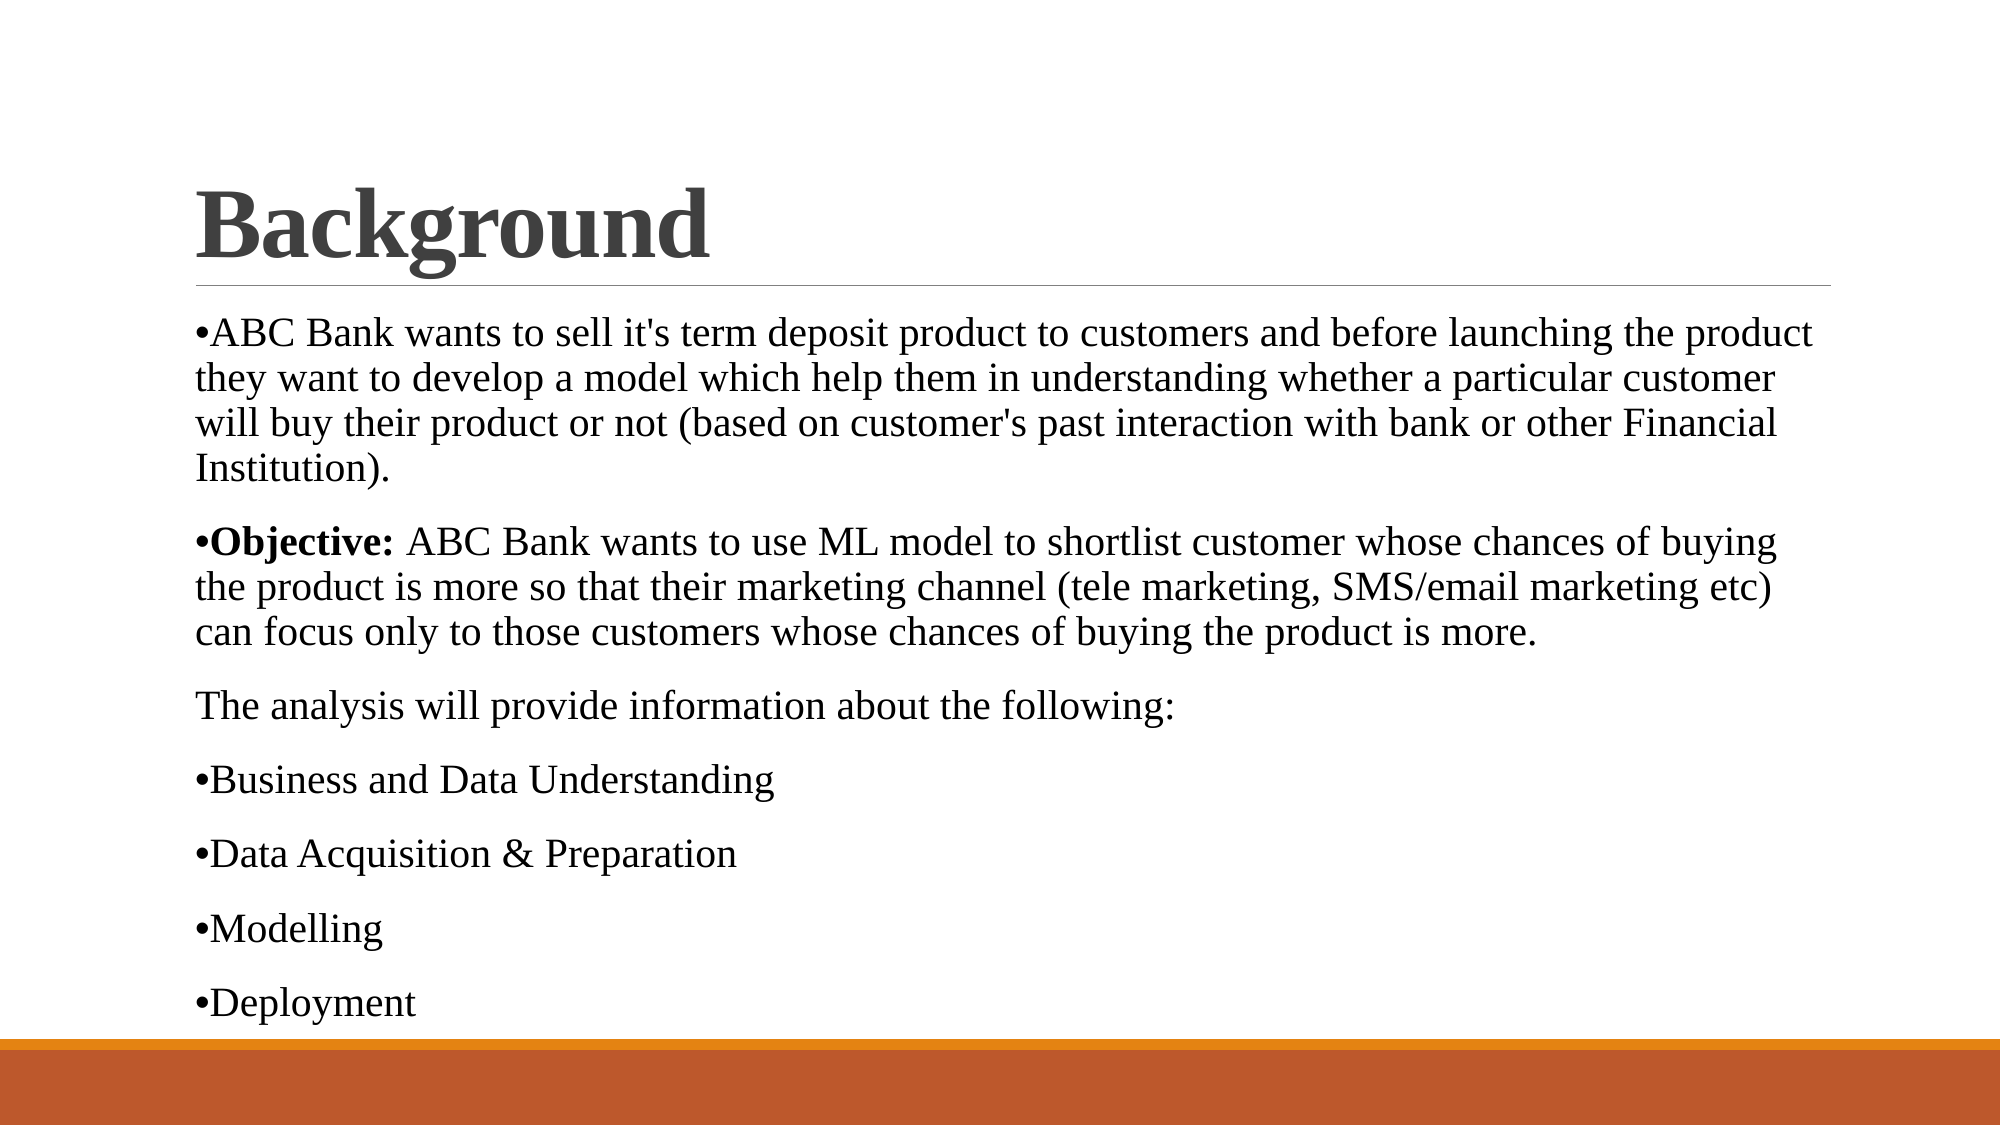

# Background
•ABC Bank wants to sell it's term deposit product to customers and before launching the product they want to develop a model which help them in understanding whether a particular customer will buy their product or not (based on customer's past interaction with bank or other Financial Institution).
•Objective: ABC Bank wants to use ML model to shortlist customer whose chances of buying the product is more so that their marketing channel (tele marketing, SMS/email marketing etc) can focus only to those customers whose chances of buying the product is more.
The analysis will provide information about the following:
•Business and Data Understanding
•Data Acquisition & Preparation
•Modelling
•Deployment